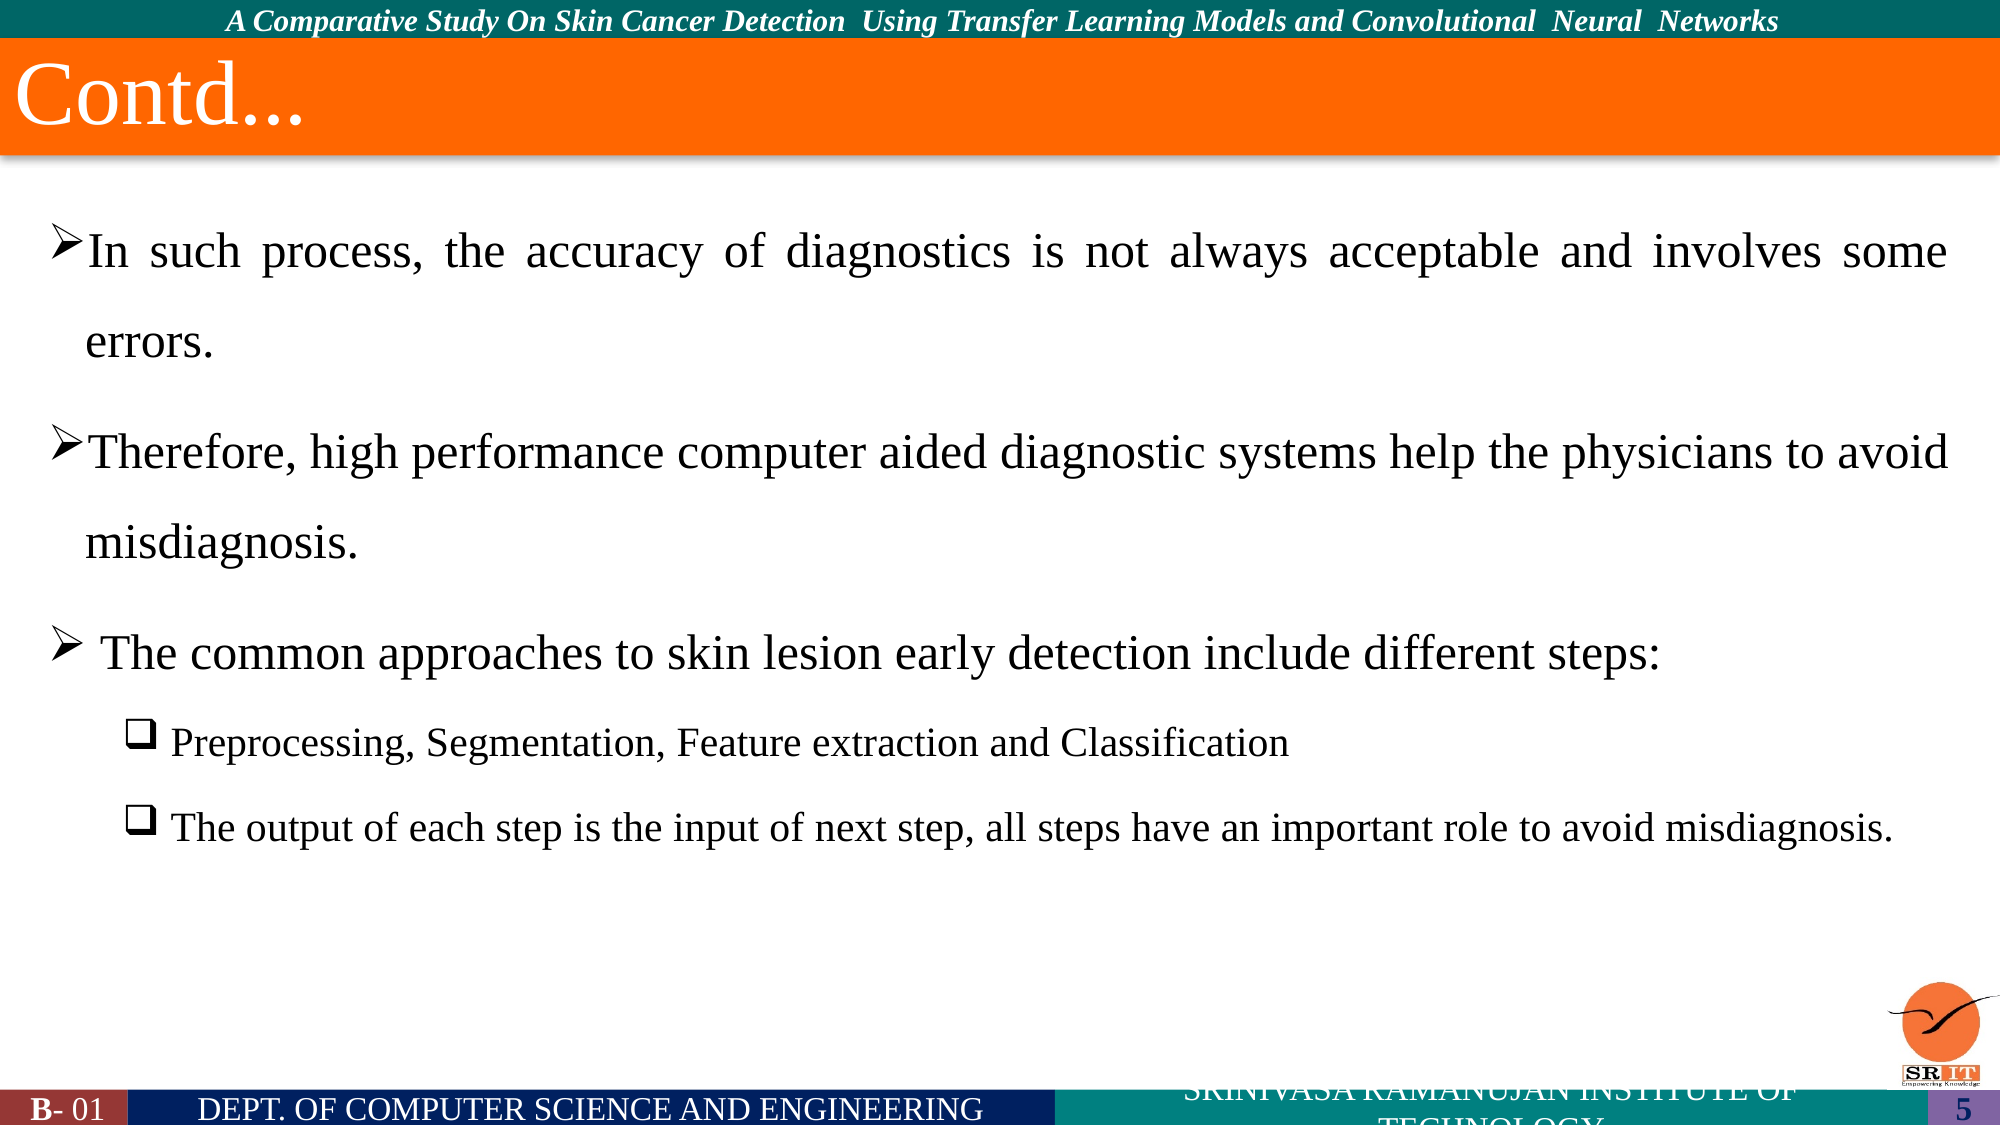

# Contd...
In such process, the accuracy of diagnostics is not always acceptable and involves some errors.
Therefore, high performance computer aided diagnostic systems help the physicians to avoid misdiagnosis.
 The common approaches to skin lesion early detection include different steps:
 Preprocessing, Segmentation, Feature extraction and Classification
 The output of each step is the input of next step, all steps have an important role to avoid misdiagnosis.